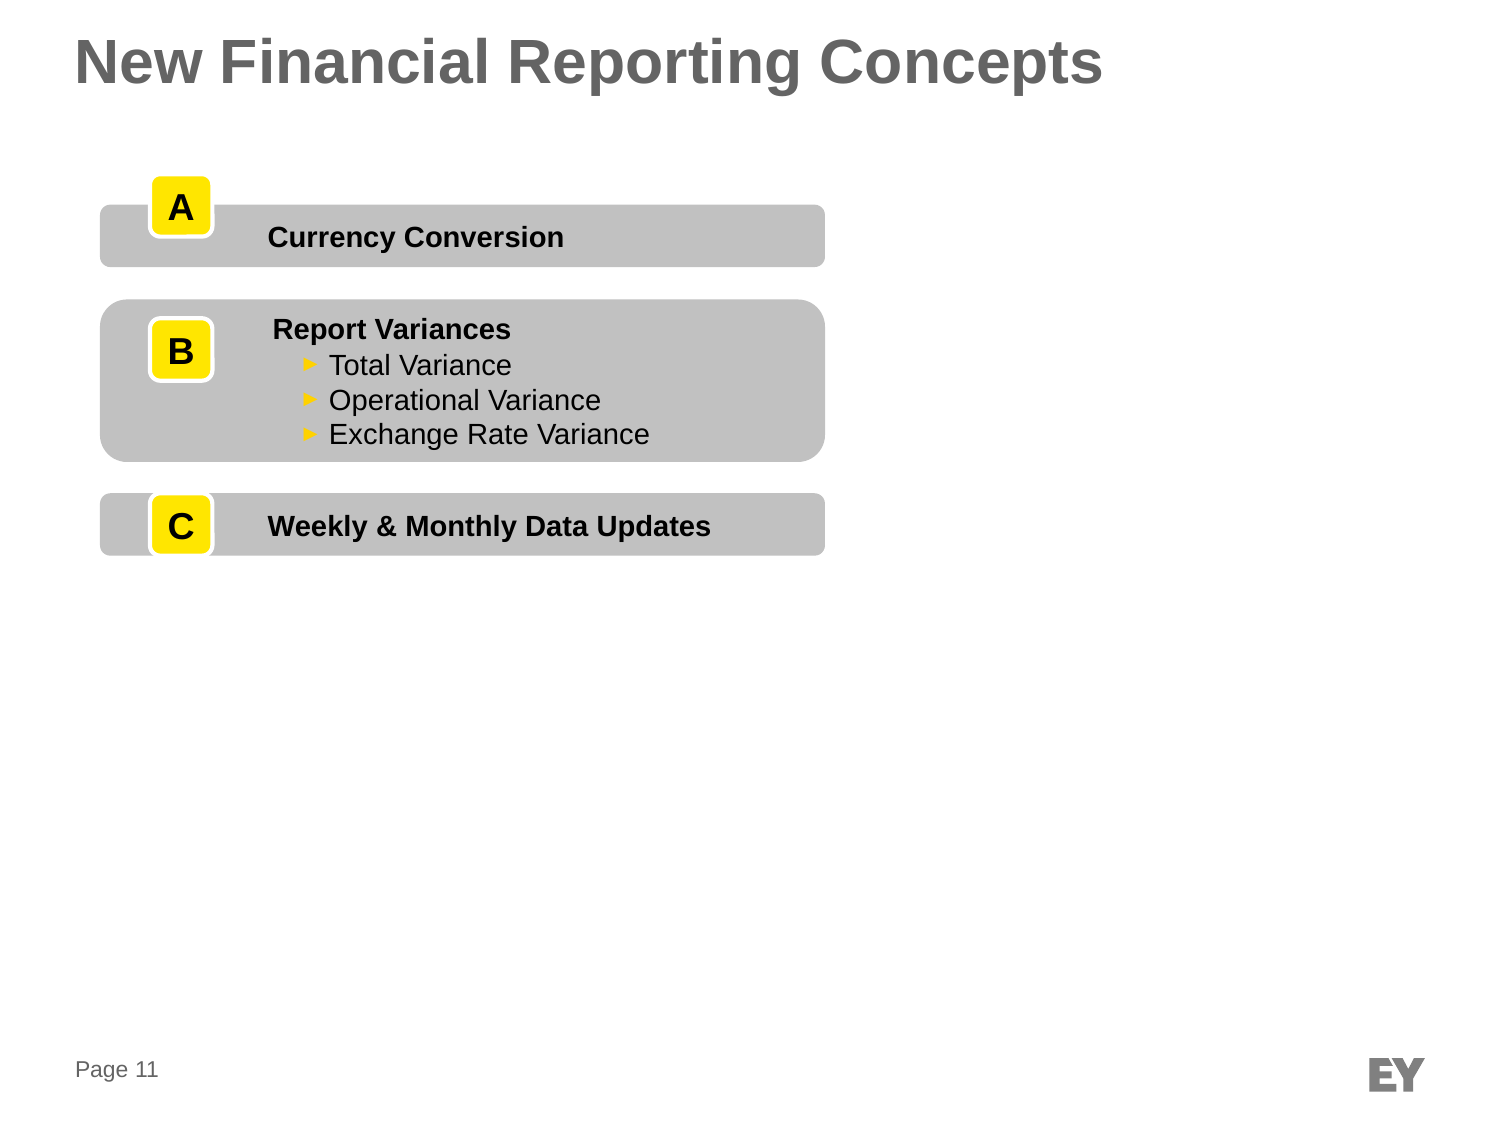

# New Financial Reporting Concepts
A
Currency Conversion
Report Variances
Total Variance
Operational Variance
Exchange Rate Variance
B
Weekly & Monthly Data Updates
C